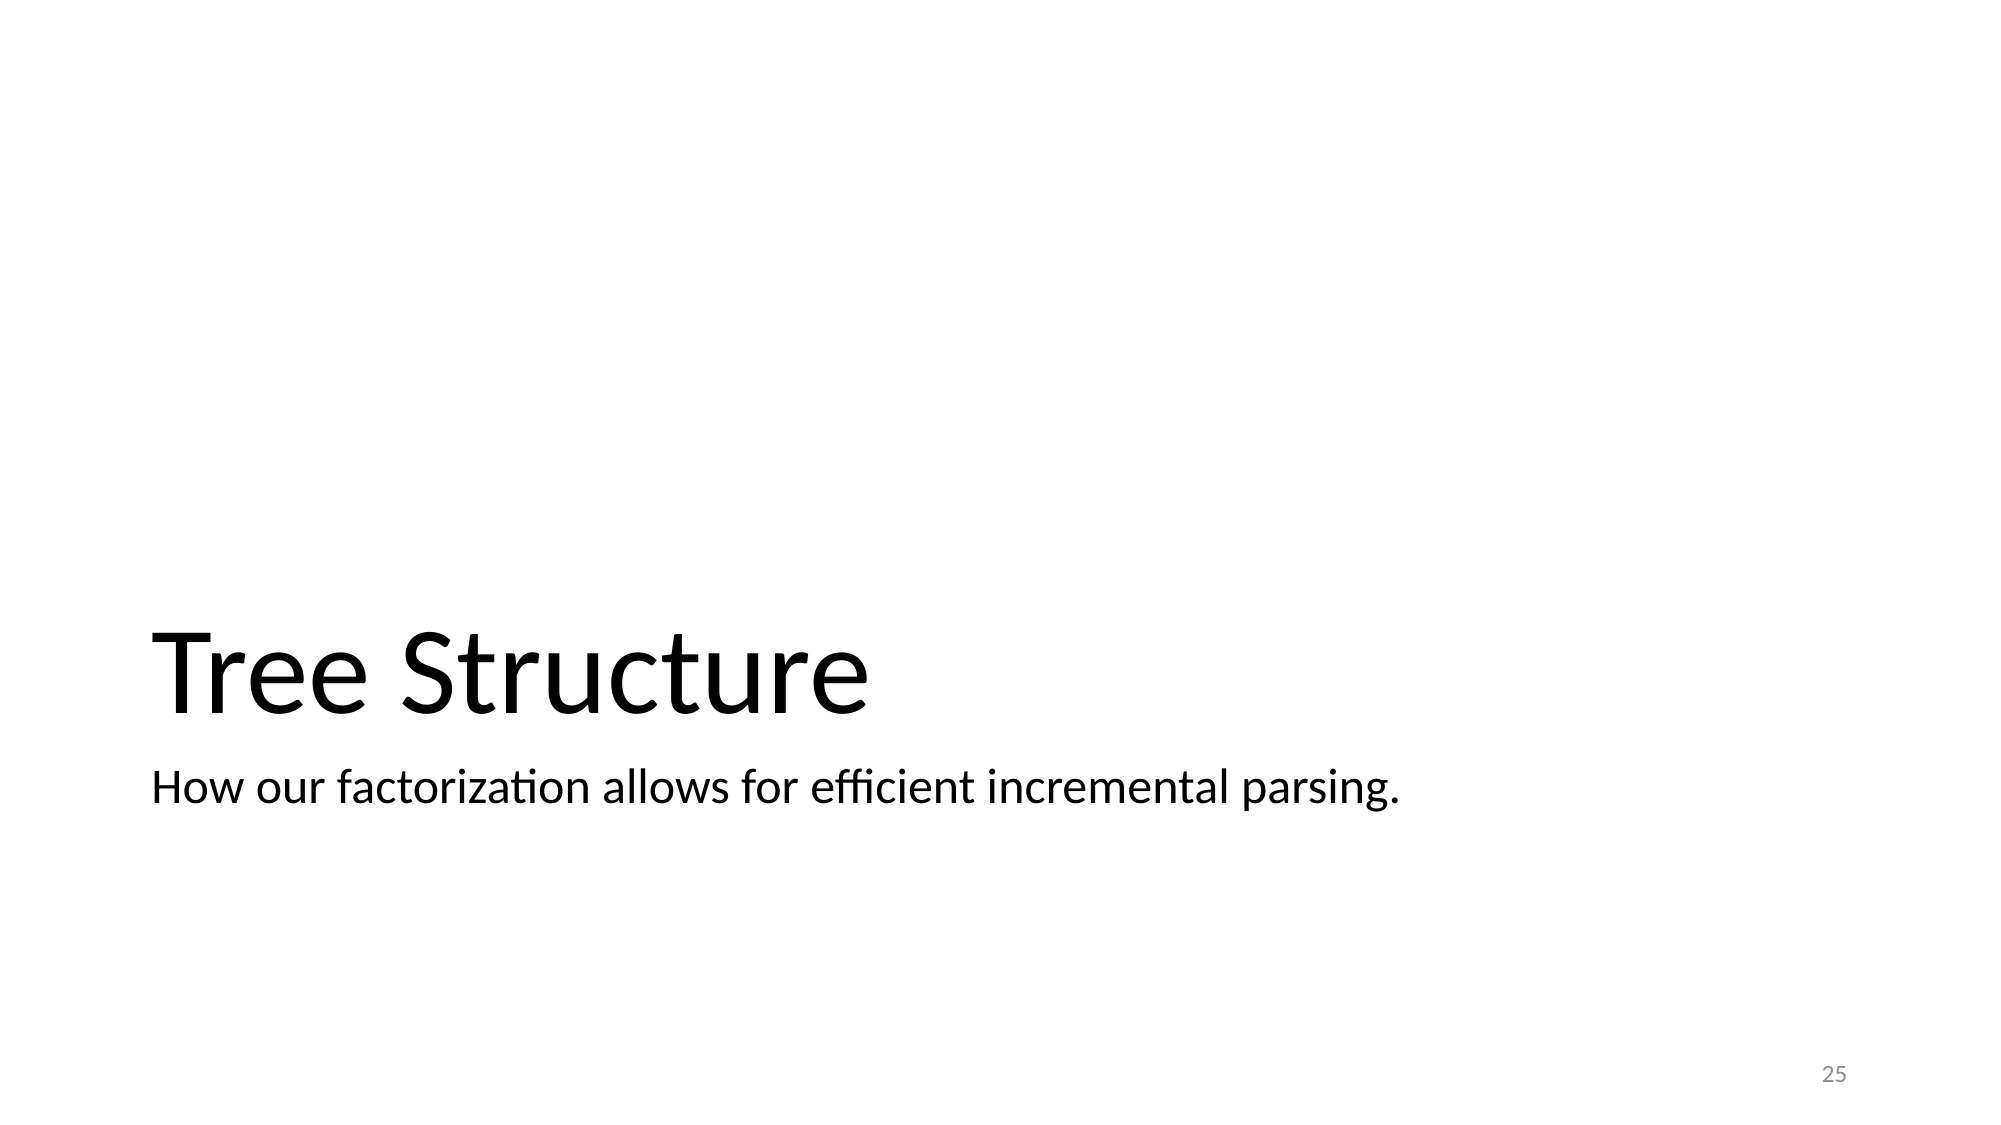

# Tree Structure
How our factorization allows for efficient incremental parsing.
25